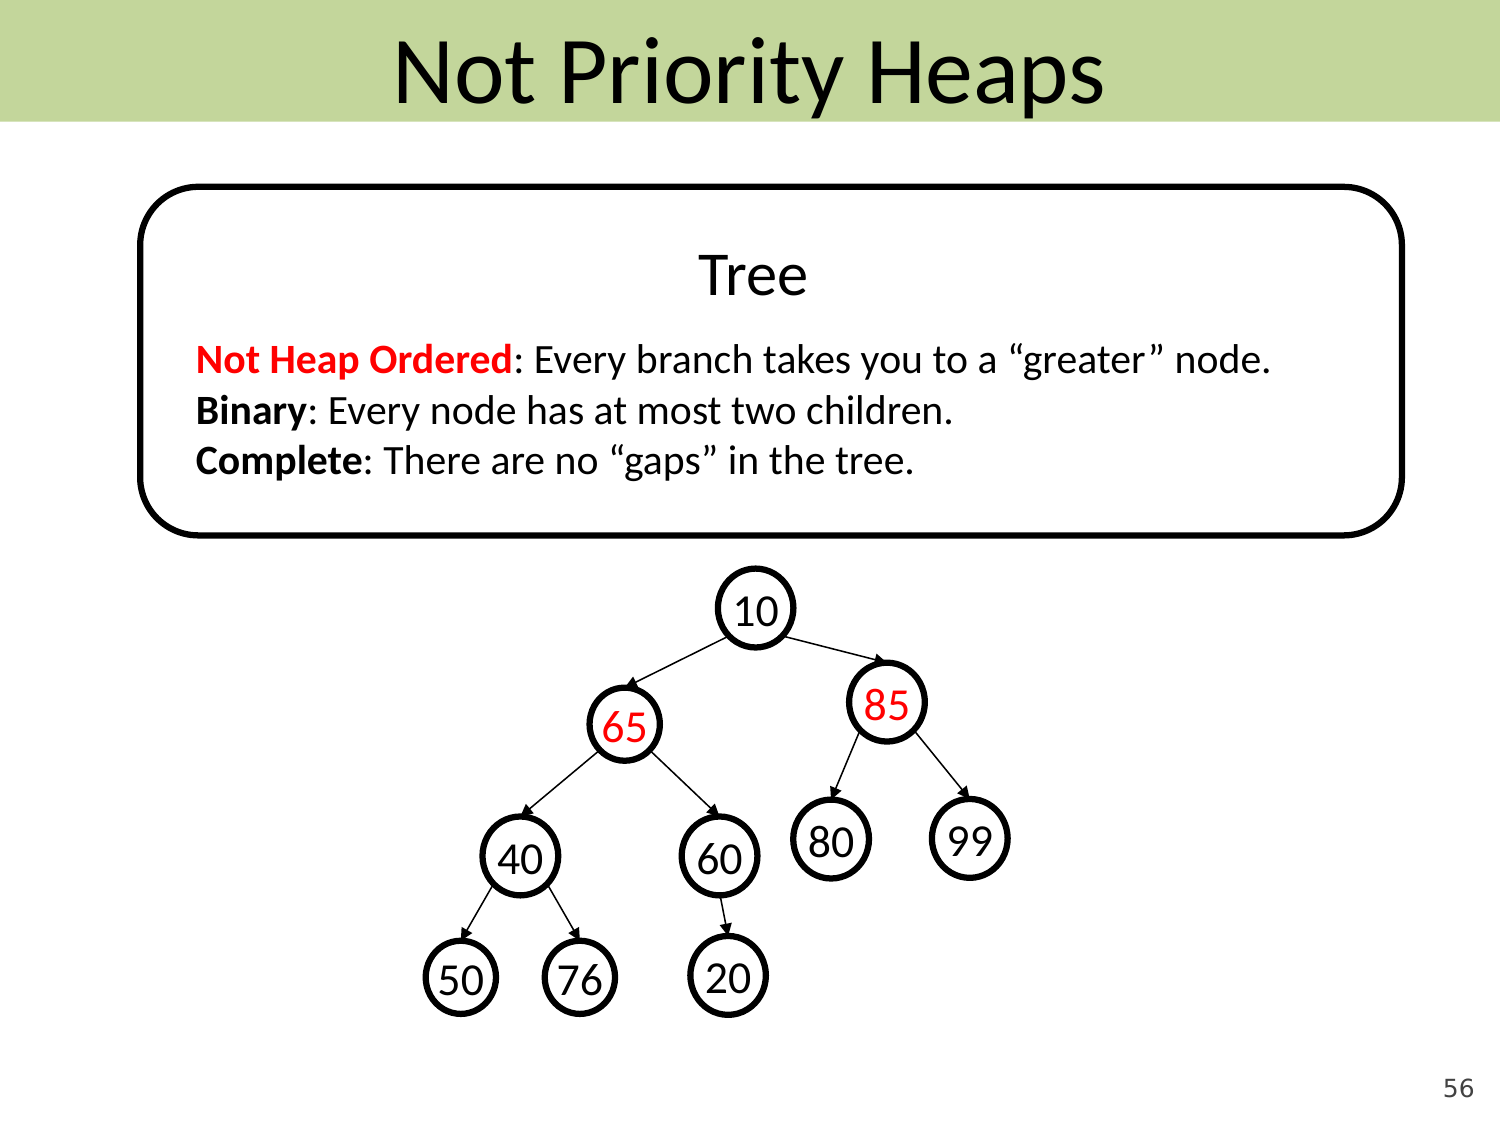

Not Priority Heaps

Tree
Not Heap Ordered: Every branch takes you to a “greater” node.
Binary: Every node has at most two children.
Complete: There are no “gaps” in the tree.
10
85
65
99
80
40
60
20
50
76